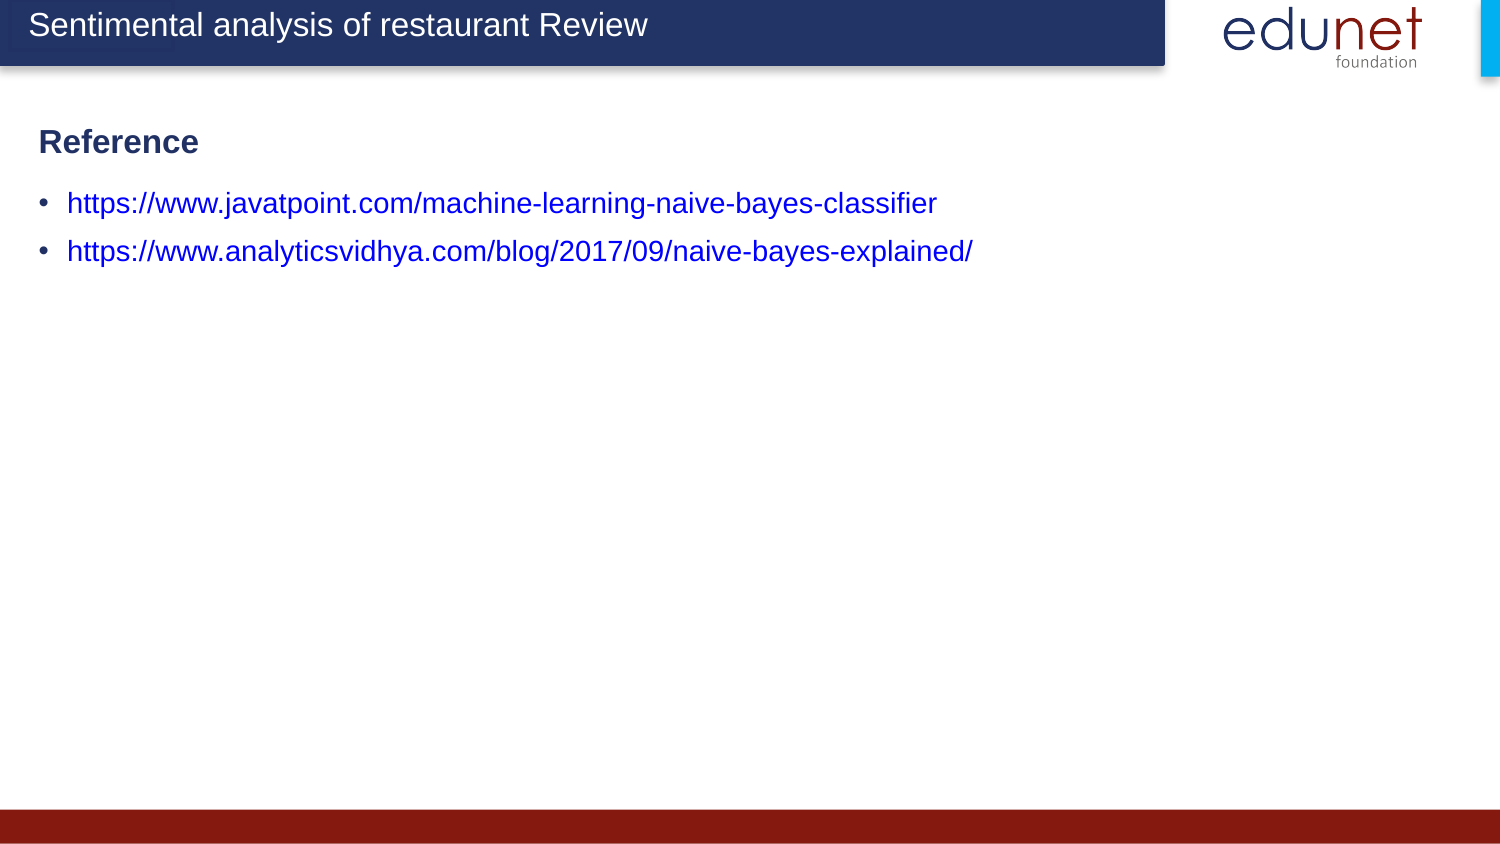

Sentimental analysis of restaurant Review
Reference
https://www.javatpoint.com/machine-learning-naive-bayes-classifier
https://www.analyticsvidhya.com/blog/2017/09/naive-bayes-explained/